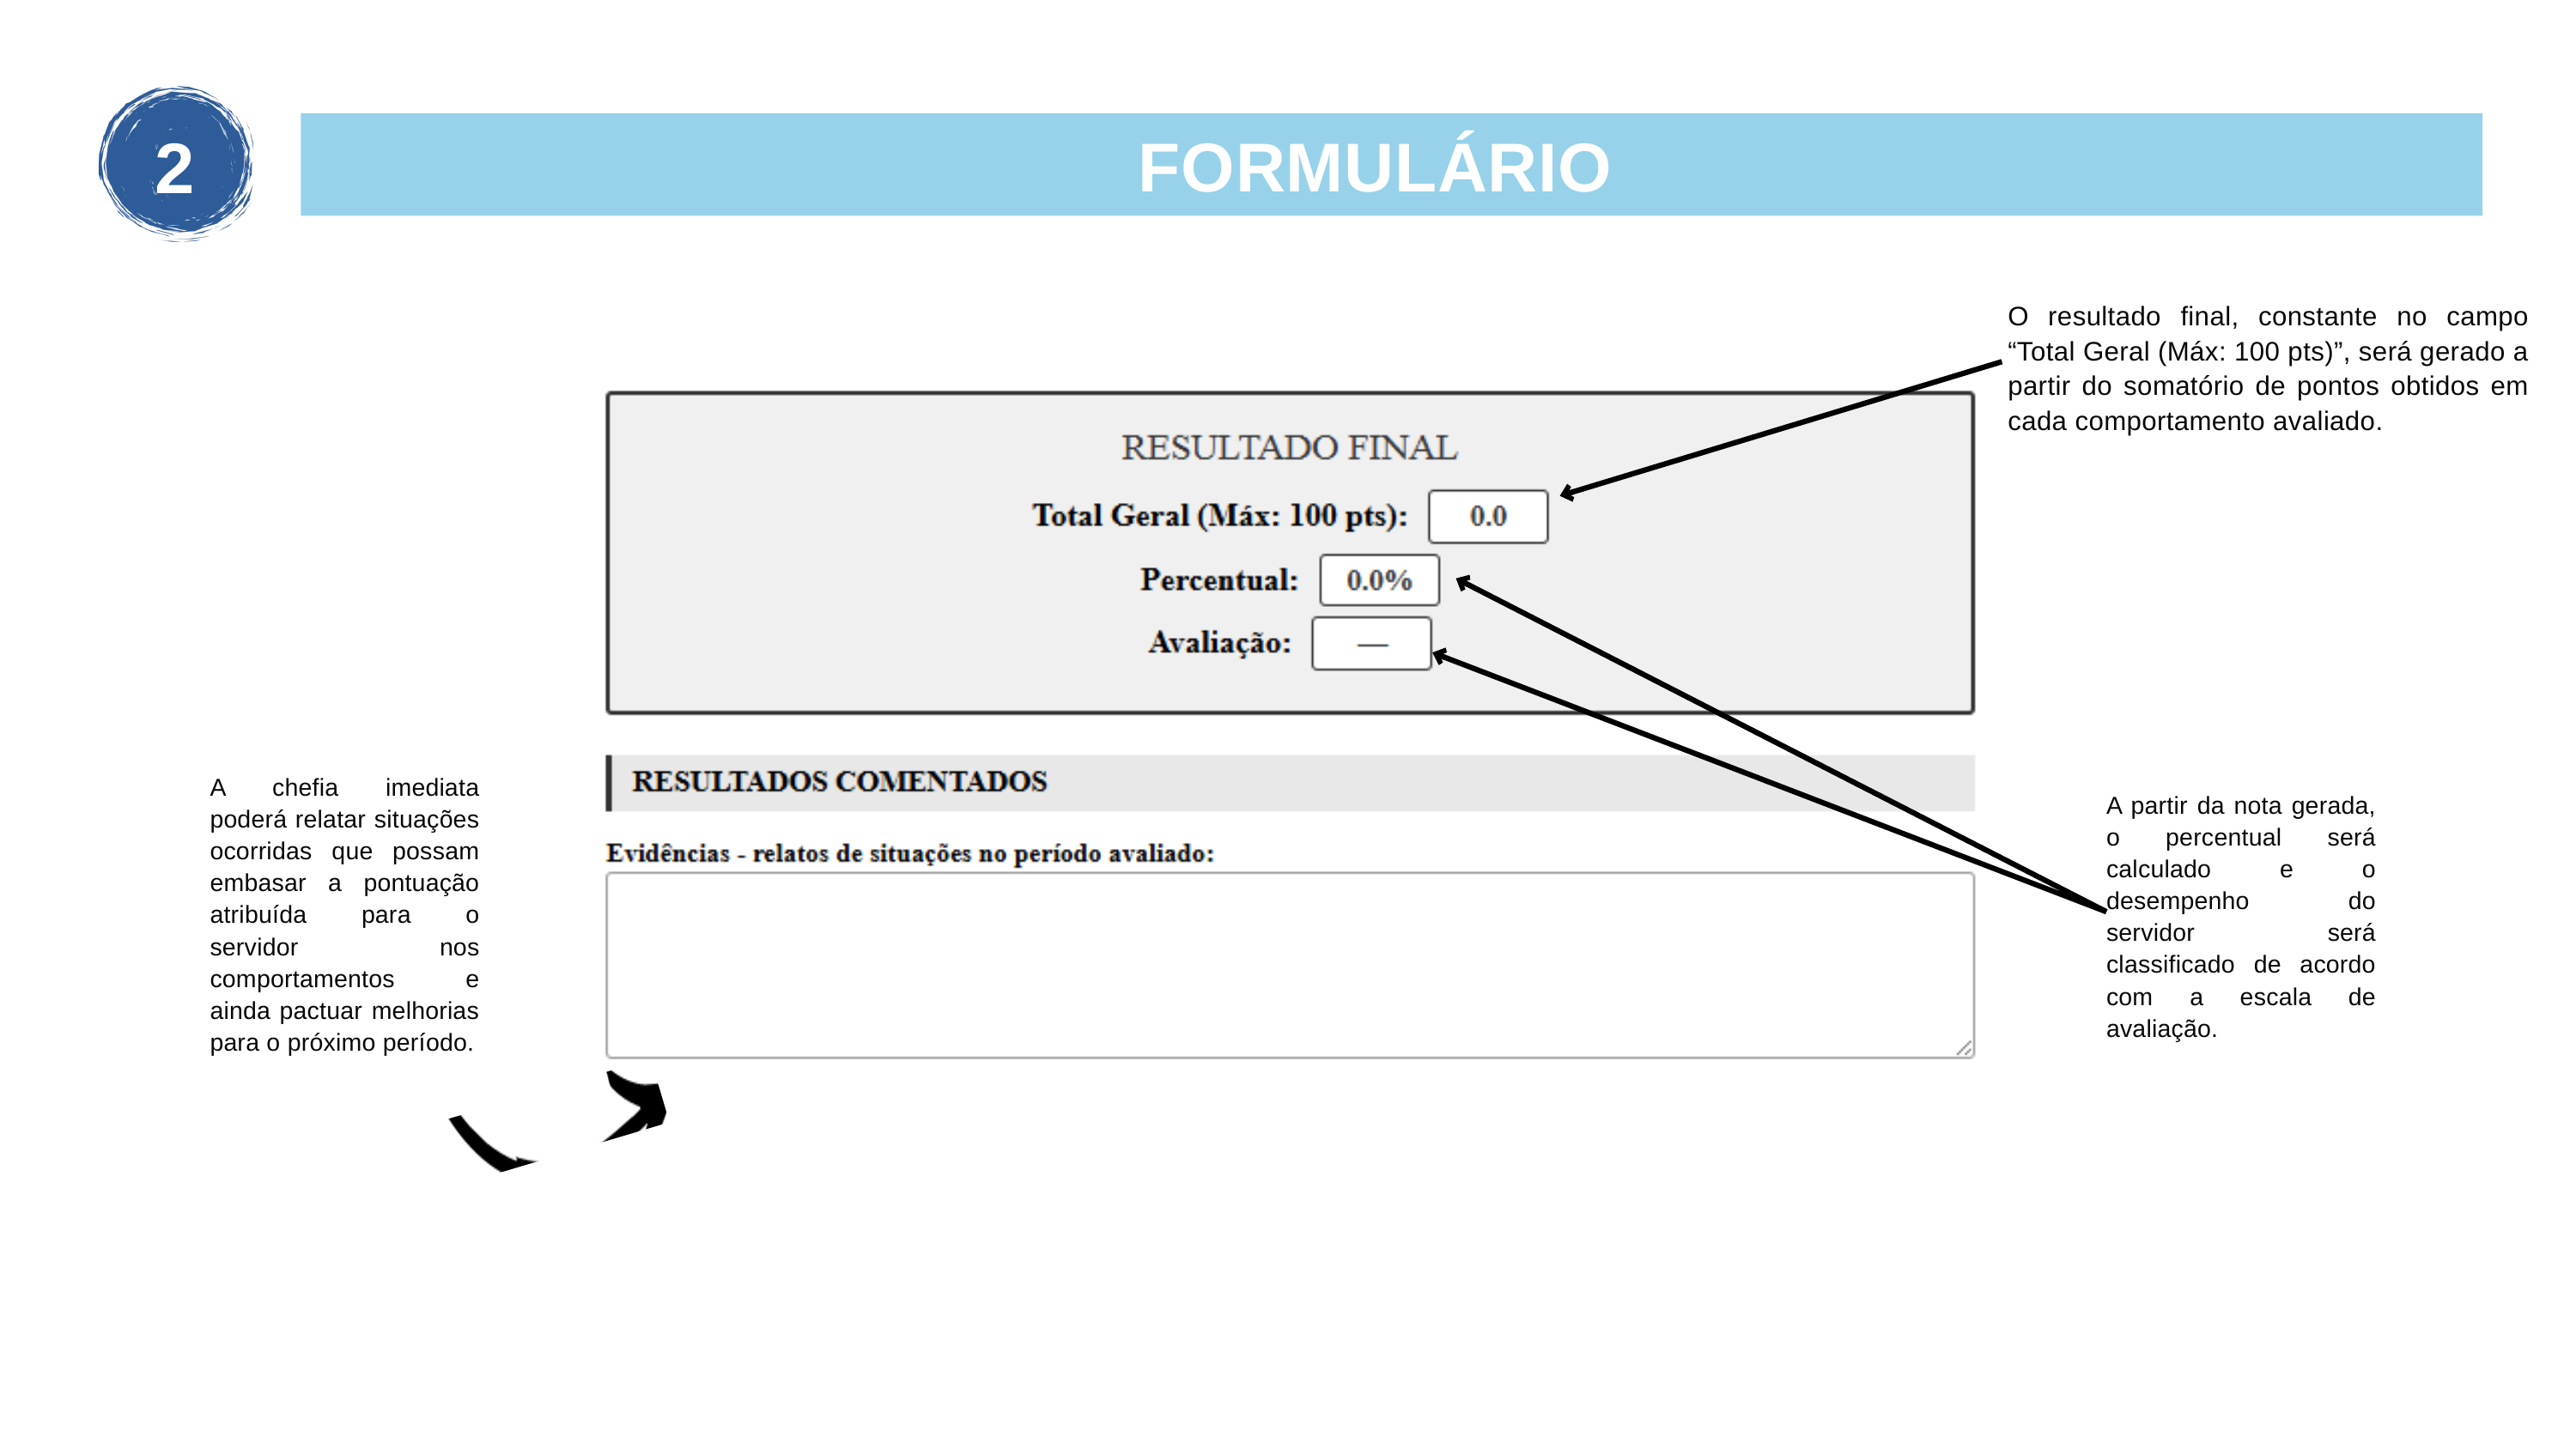

FORMULÁRIO
2
O resultado final, constante no campo “Total Geral (Máx: 100 pts)”, será gerado a partir do somatório de pontos obtidos em cada comportamento avaliado.

A chefia imediata poderá relatar situações ocorridas que possam embasar a pontuação atribuída para o servidor nos comportamentos e ainda pactuar melhorias para o próximo período.
A partir da nota gerada, o percentual será calculado e o desempenho do servidor será classificado de acordo com a escala de avaliação.